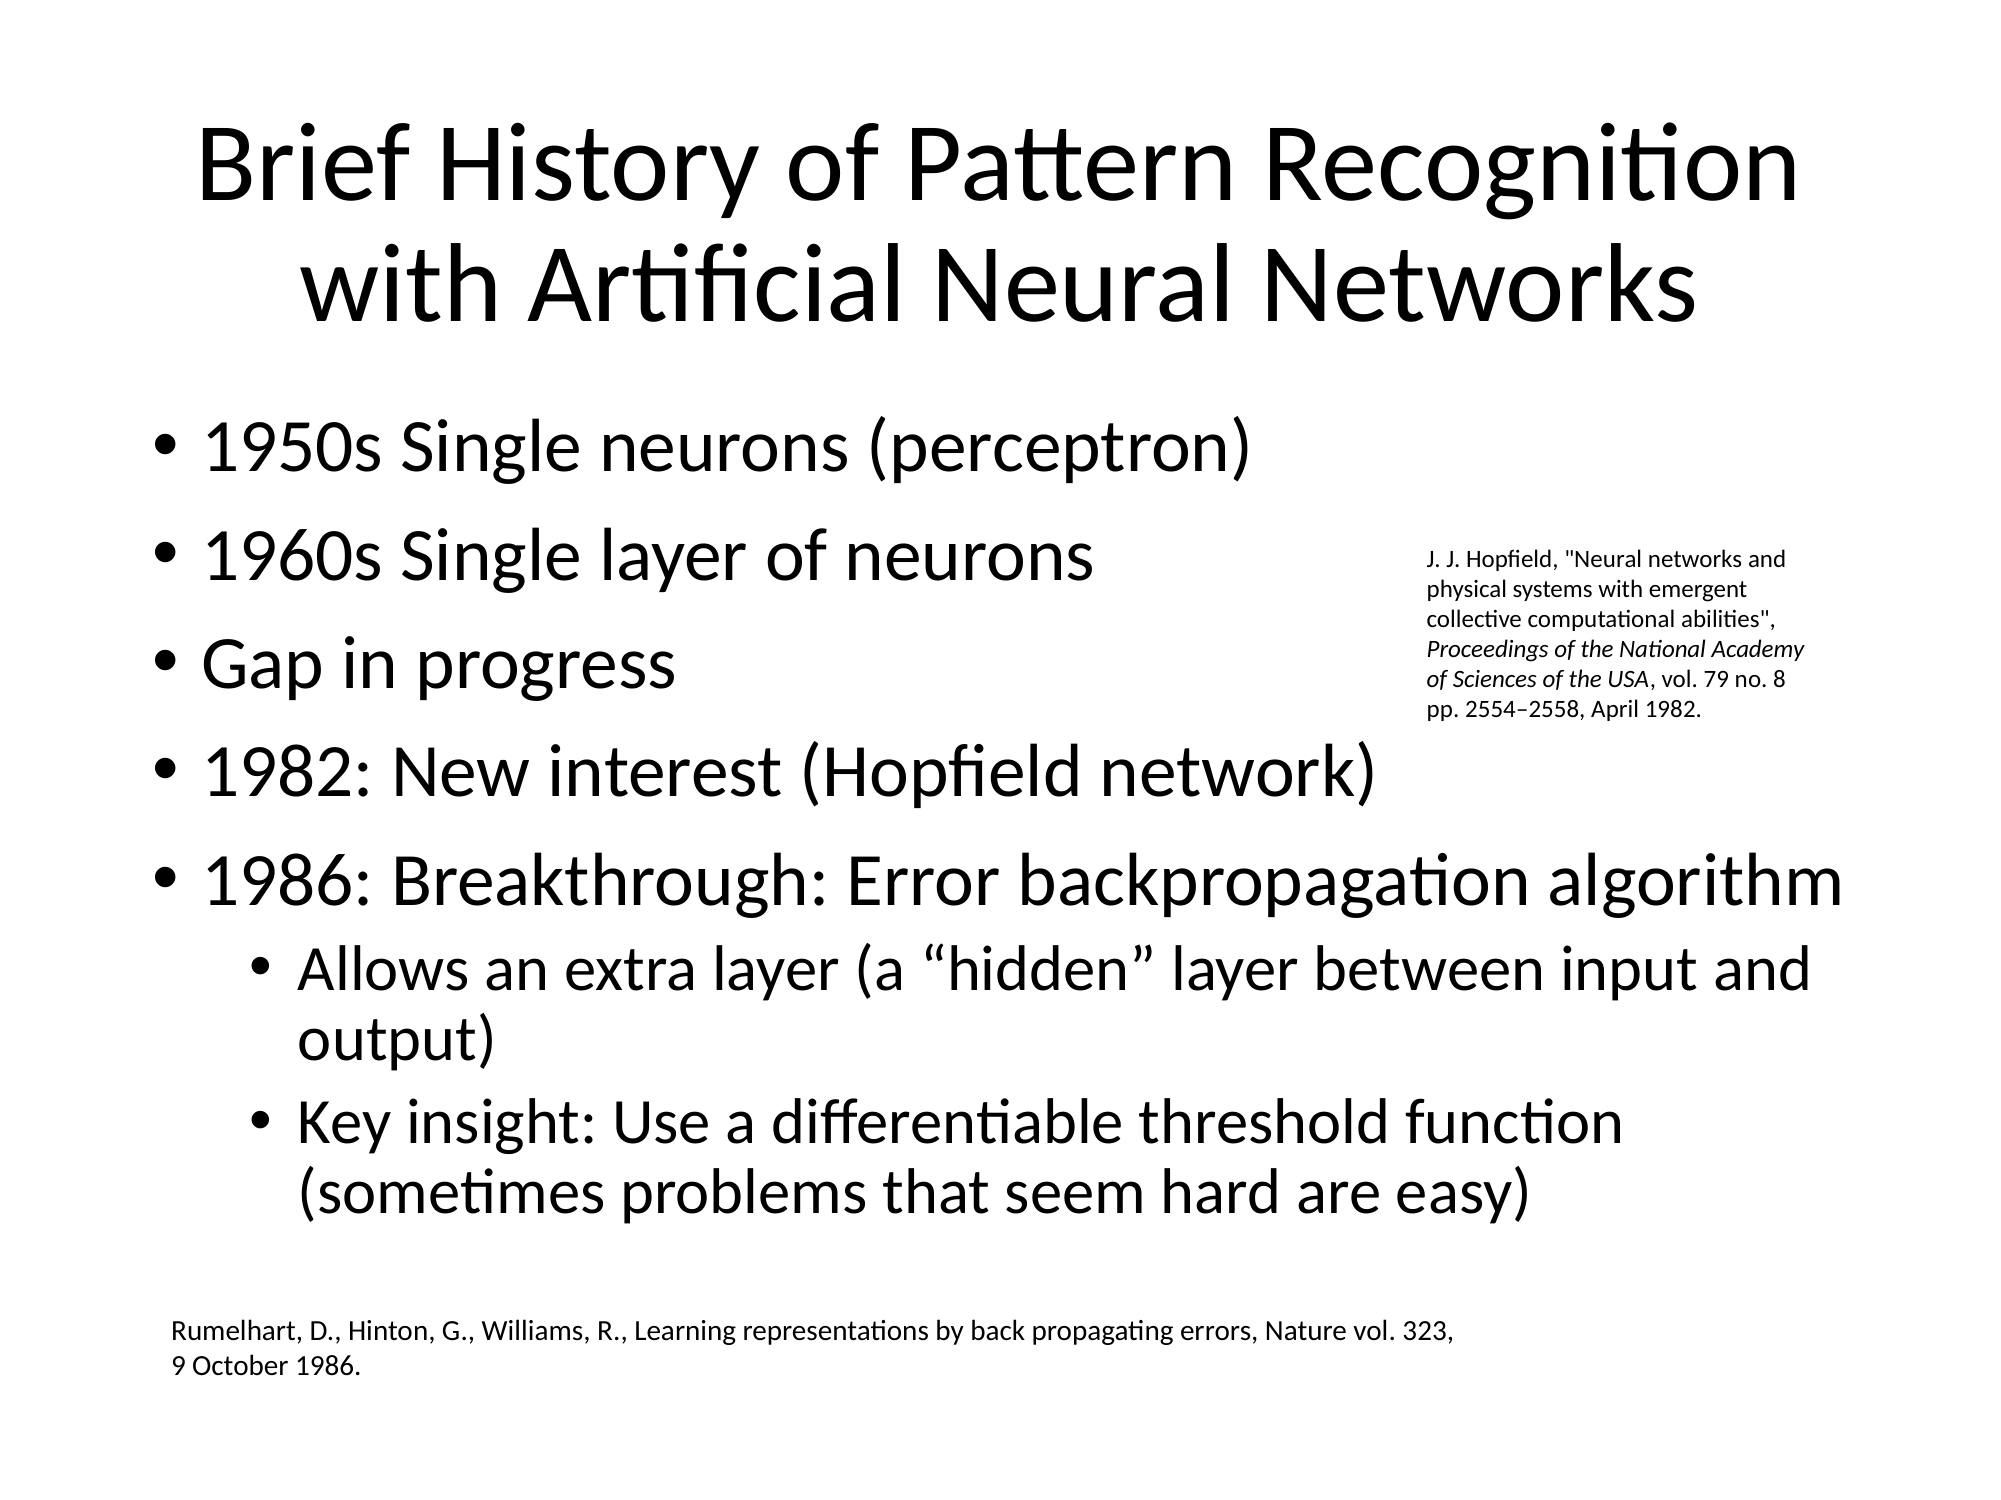

# Brief History of Pattern Recognition with Artificial Neural Networks
1950s Single neurons (perceptron)
1960s Single layer of neurons
Gap in progress
1982: New interest (Hopfield network)
1986: Breakthrough: Error backpropagation algorithm
Allows an extra layer (a “hidden” layer between input and output)
Key insight: Use a differentiable threshold function (sometimes problems that seem hard are easy)
J. J. Hopfield, "Neural networks and physical systems with emergent collective computational abilities", Proceedings of the National Academy of Sciences of the USA, vol. 79 no. 8 pp. 2554–2558, April 1982.
Rumelhart, D., Hinton, G., Williams, R., Learning representations by back propagating errors, Nature vol. 323, 9 October 1986.